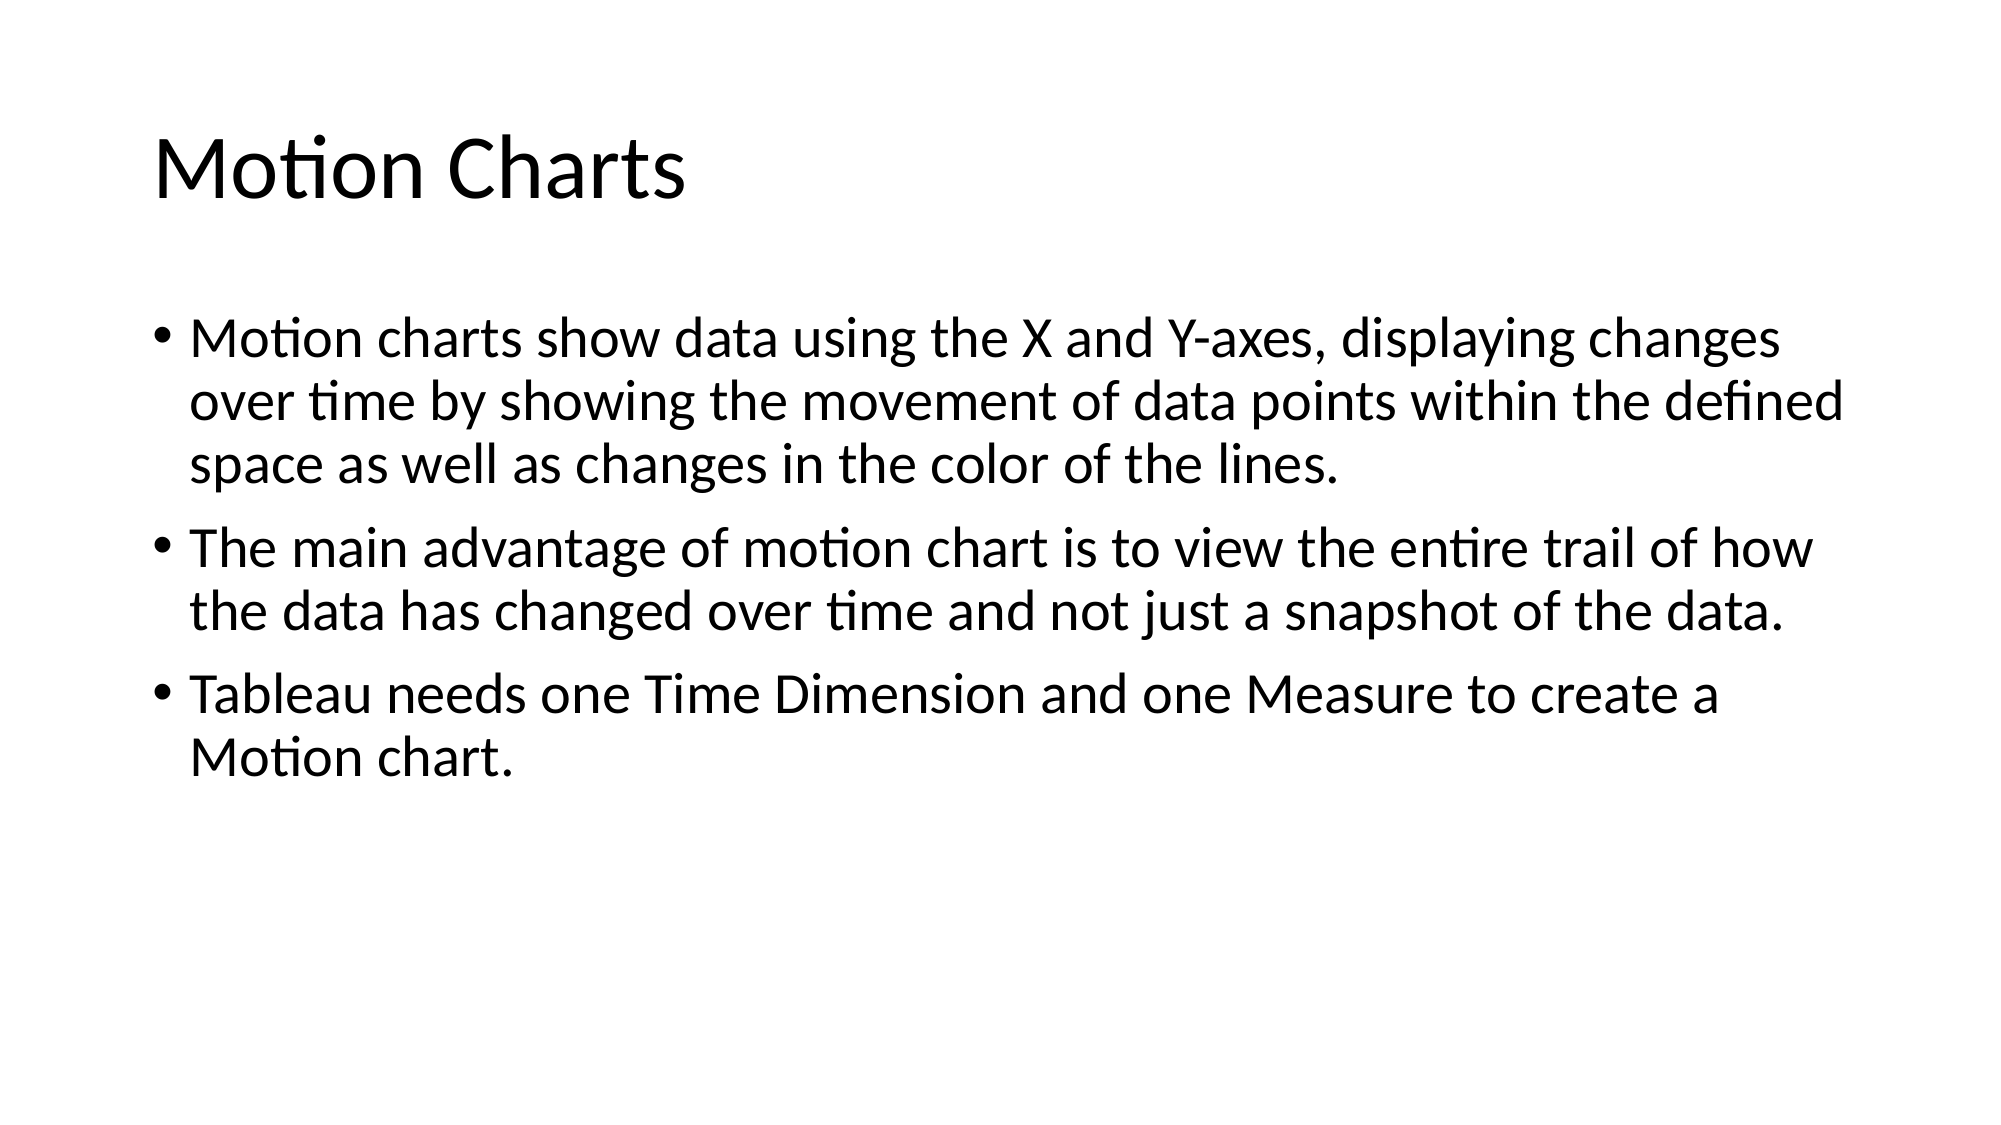

# Motion Charts
Motion charts show data using the X and Y-axes, displaying changes over time by showing the movement of data points within the defined space as well as changes in the color of the lines.
The main advantage of motion chart is to view the entire trail of how the data has changed over time and not just a snapshot of the data.
Tableau needs one Time Dimension and one Measure to create a Motion chart.